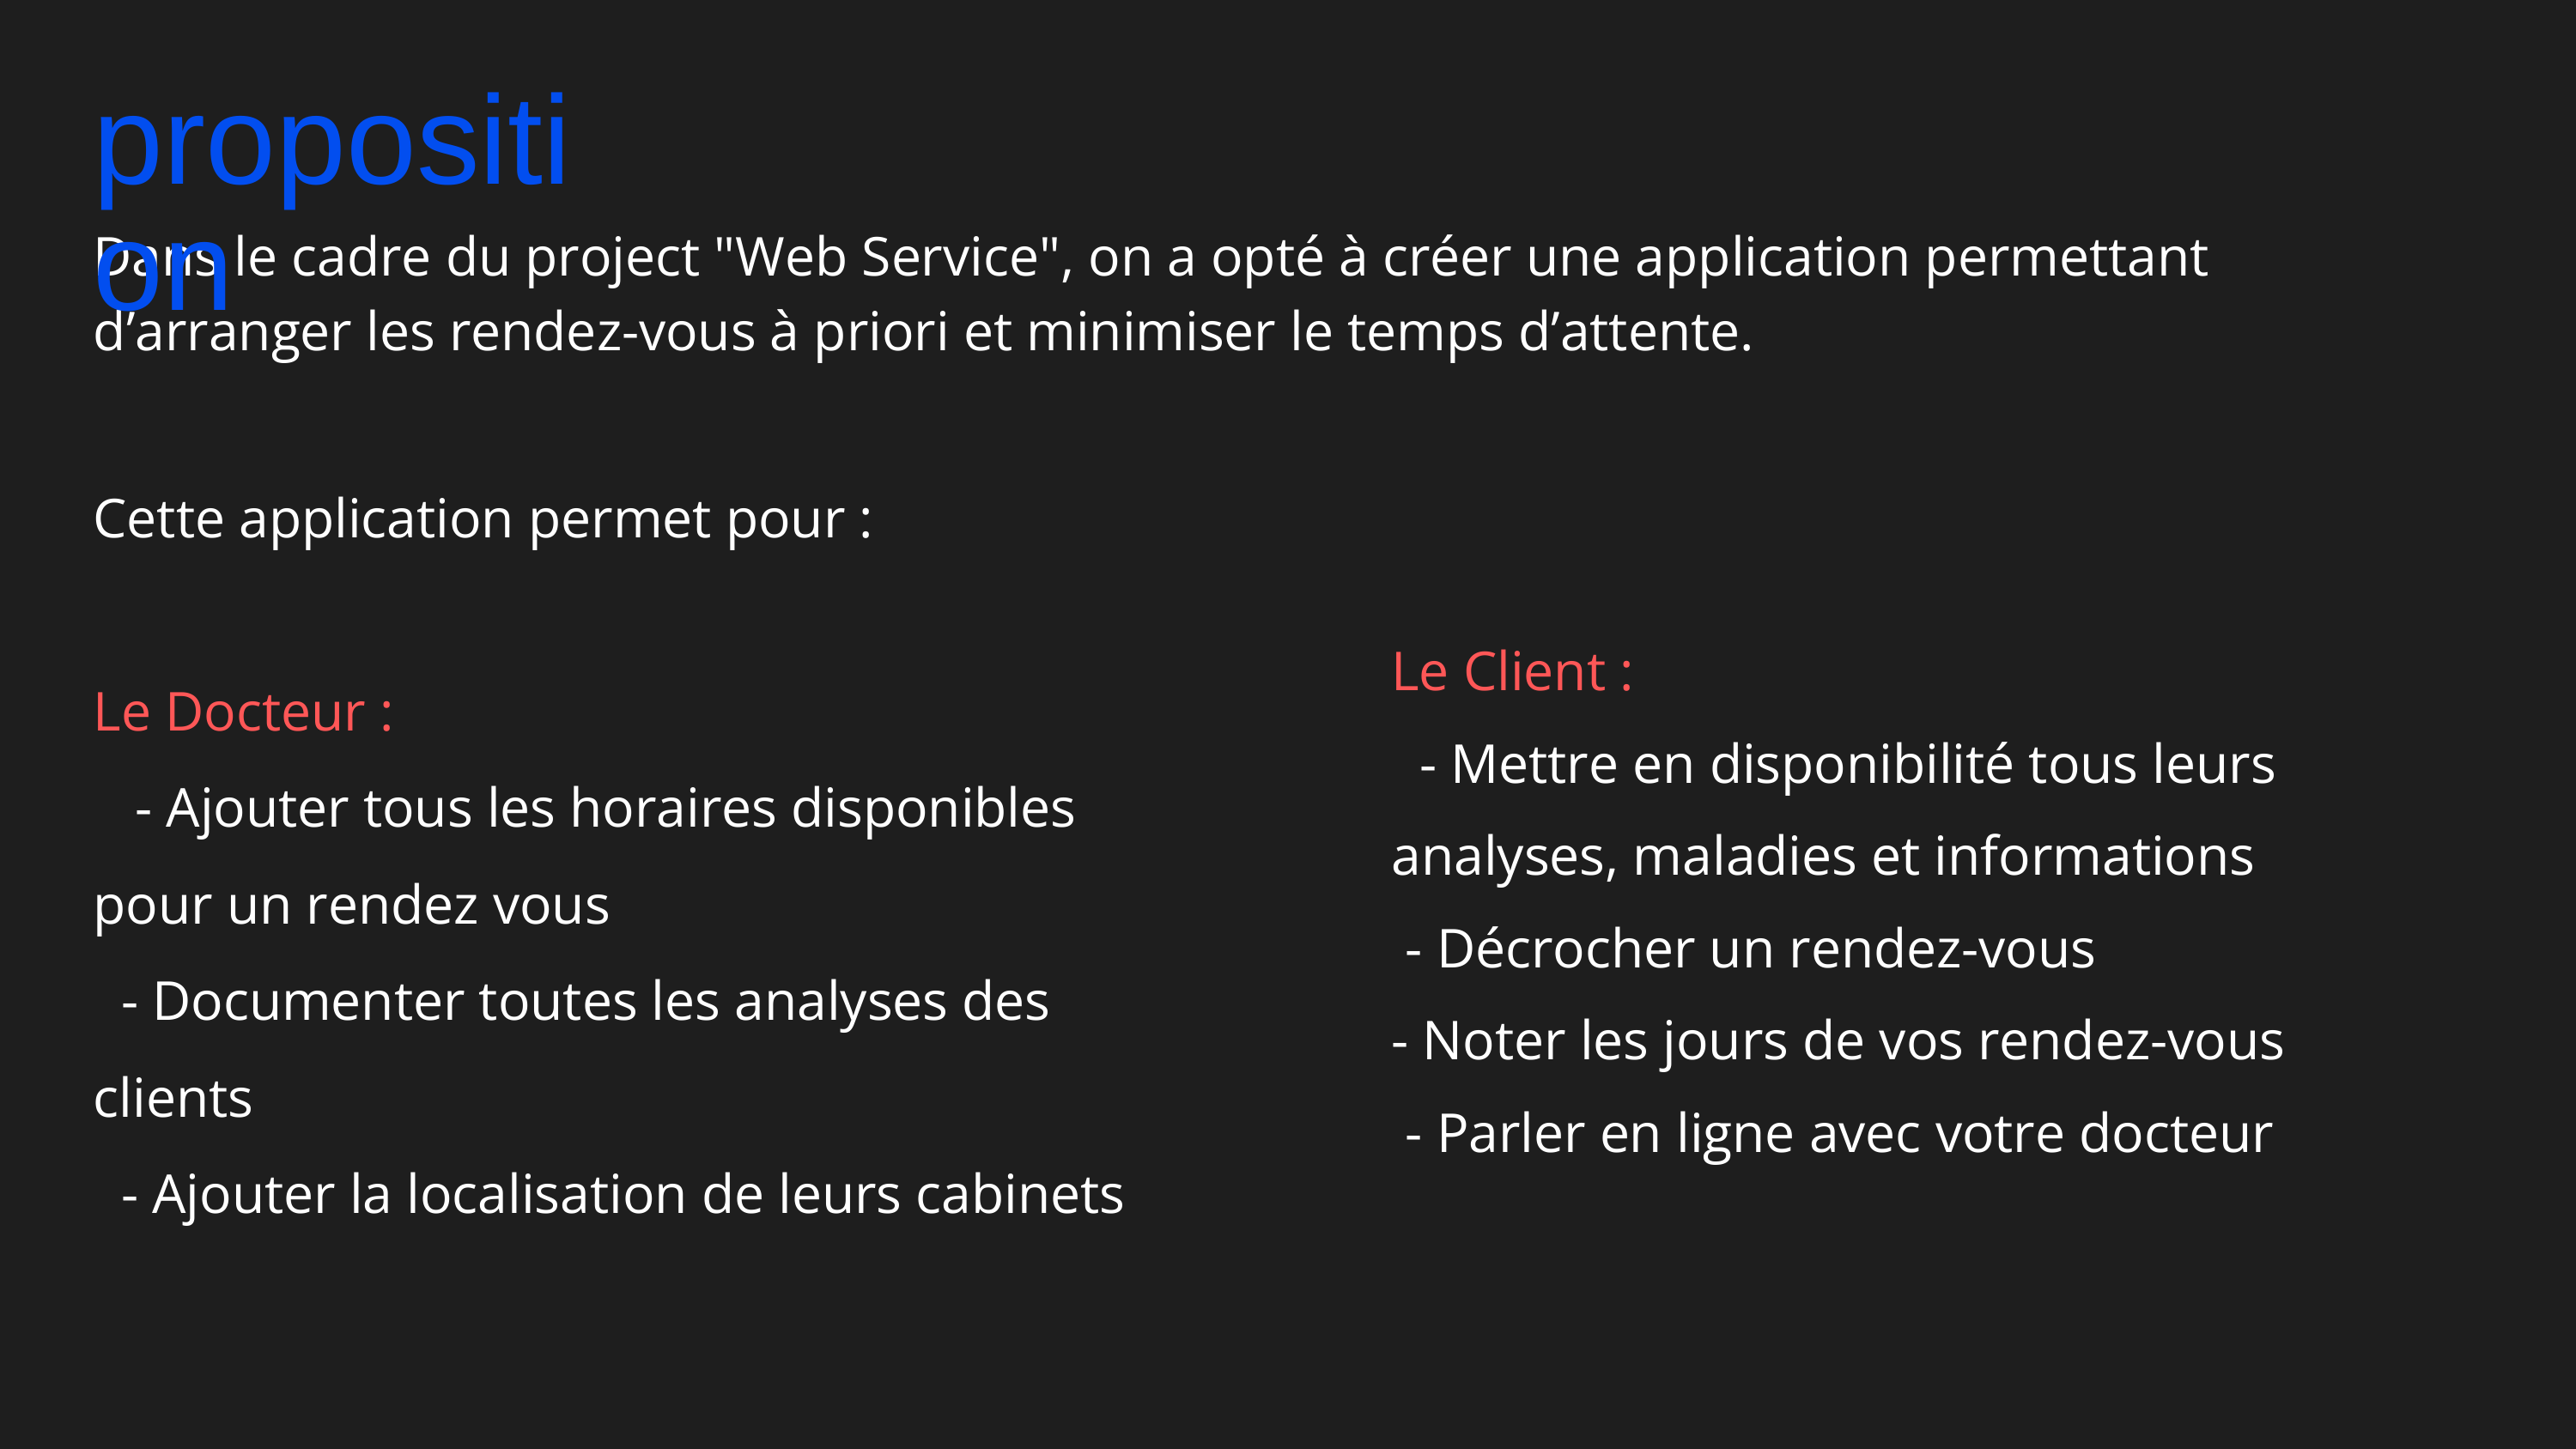

proposition

Dans le cadre du project "Web Service", on a opté à créer une application permettant d’arranger les rendez-vous à priori et minimiser le temps d’attente.

Le Client :
  - Mettre en disponibilité tous leurs analyses, maladies et informations
 - Décrocher un rendez-vous
- Noter les jours de vos rendez-vous
 - Parler en ligne avec votre docteur
Cette application permet pour :

Le Docteur :
   - Ajouter tous les horaires disponibles pour un rendez vous
  - Documenter toutes les analyses des clients
  - Ajouter la localisation de leurs cabinets